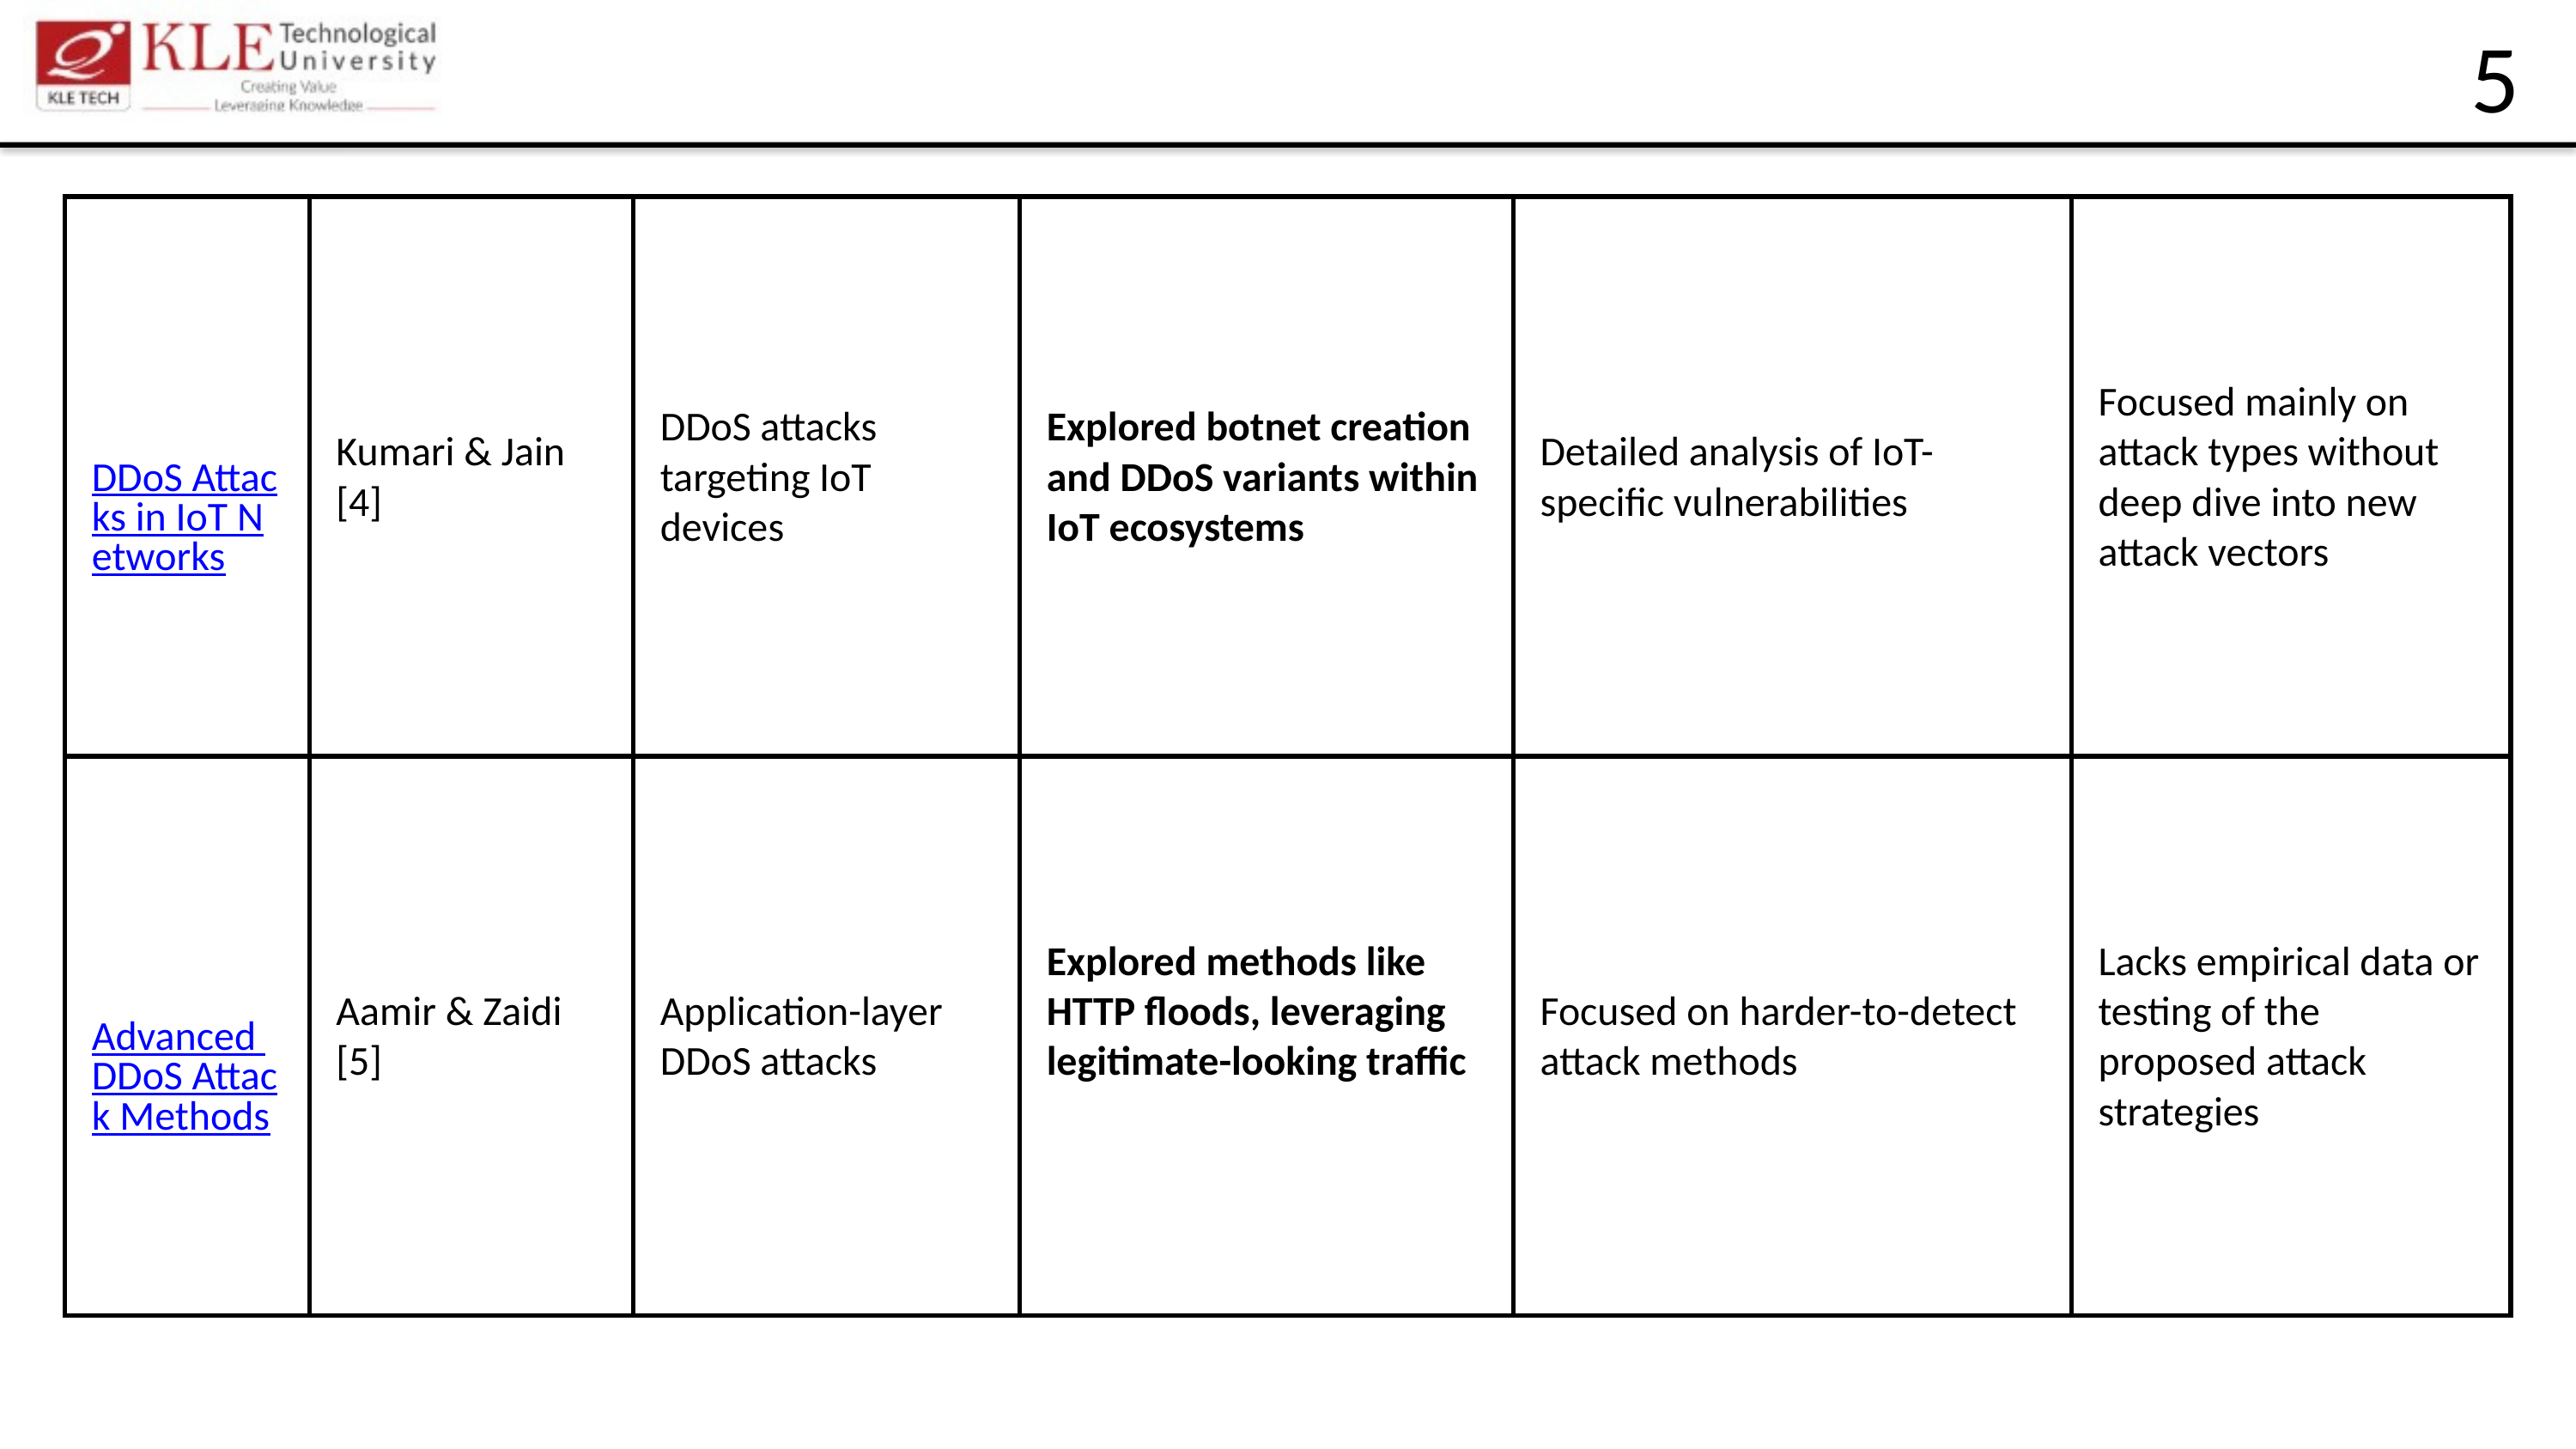

5
| DDoS Attacks in IoT Networks | Kumari & Jain [4] | DDoS attacks targeting IoT devices | Explored botnet creation and DDoS variants within IoT ecosystems | Detailed analysis of IoT-specific vulnerabilities | Focused mainly on attack types without deep dive into new attack vectors |
| --- | --- | --- | --- | --- | --- |
| Advanced DDoS Attack Methods | Aamir & Zaidi [5] | Application-layer DDoS attacks | Explored methods like HTTP floods, leveraging legitimate-looking traffic | Focused on harder-to-detect attack methods | Lacks empirical data or testing of the proposed attack strategies |